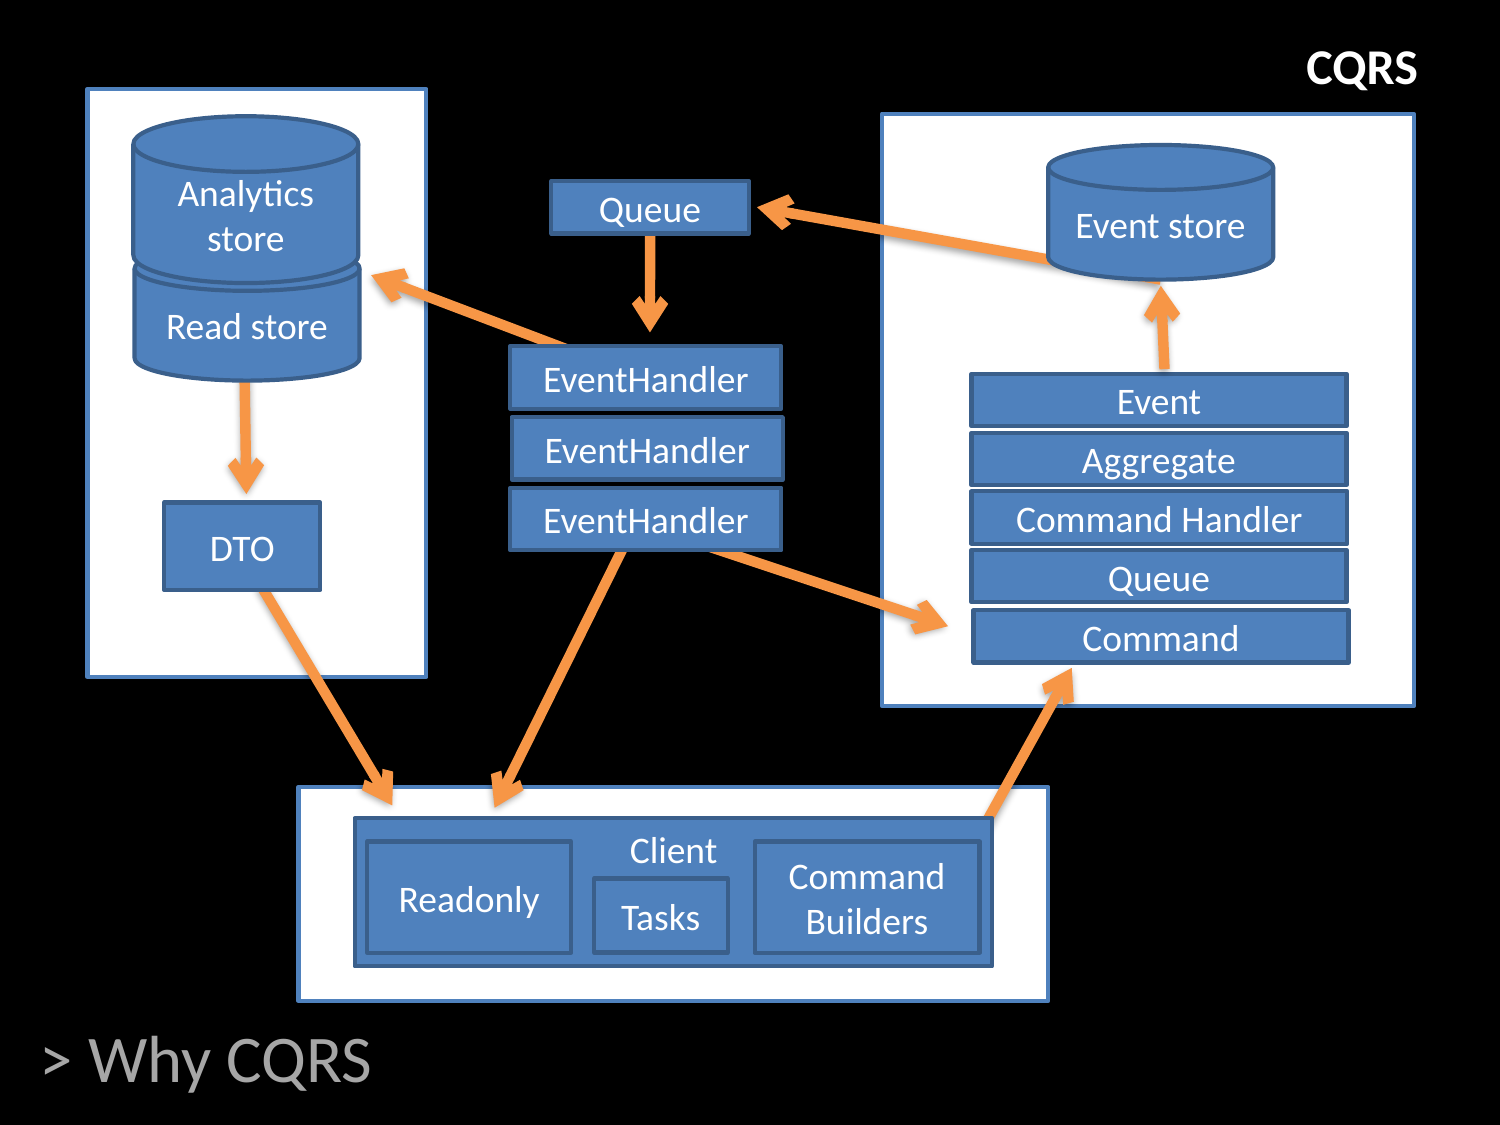

CQRS

Analytics store
Event store
Queue
Read store
EventHandler
Event
EventHandler
Aggregate
EventHandler
Command Handler
DTO
Queue
Command

Client
Readonly
Command Builders
Tasks
# > Why CQRS